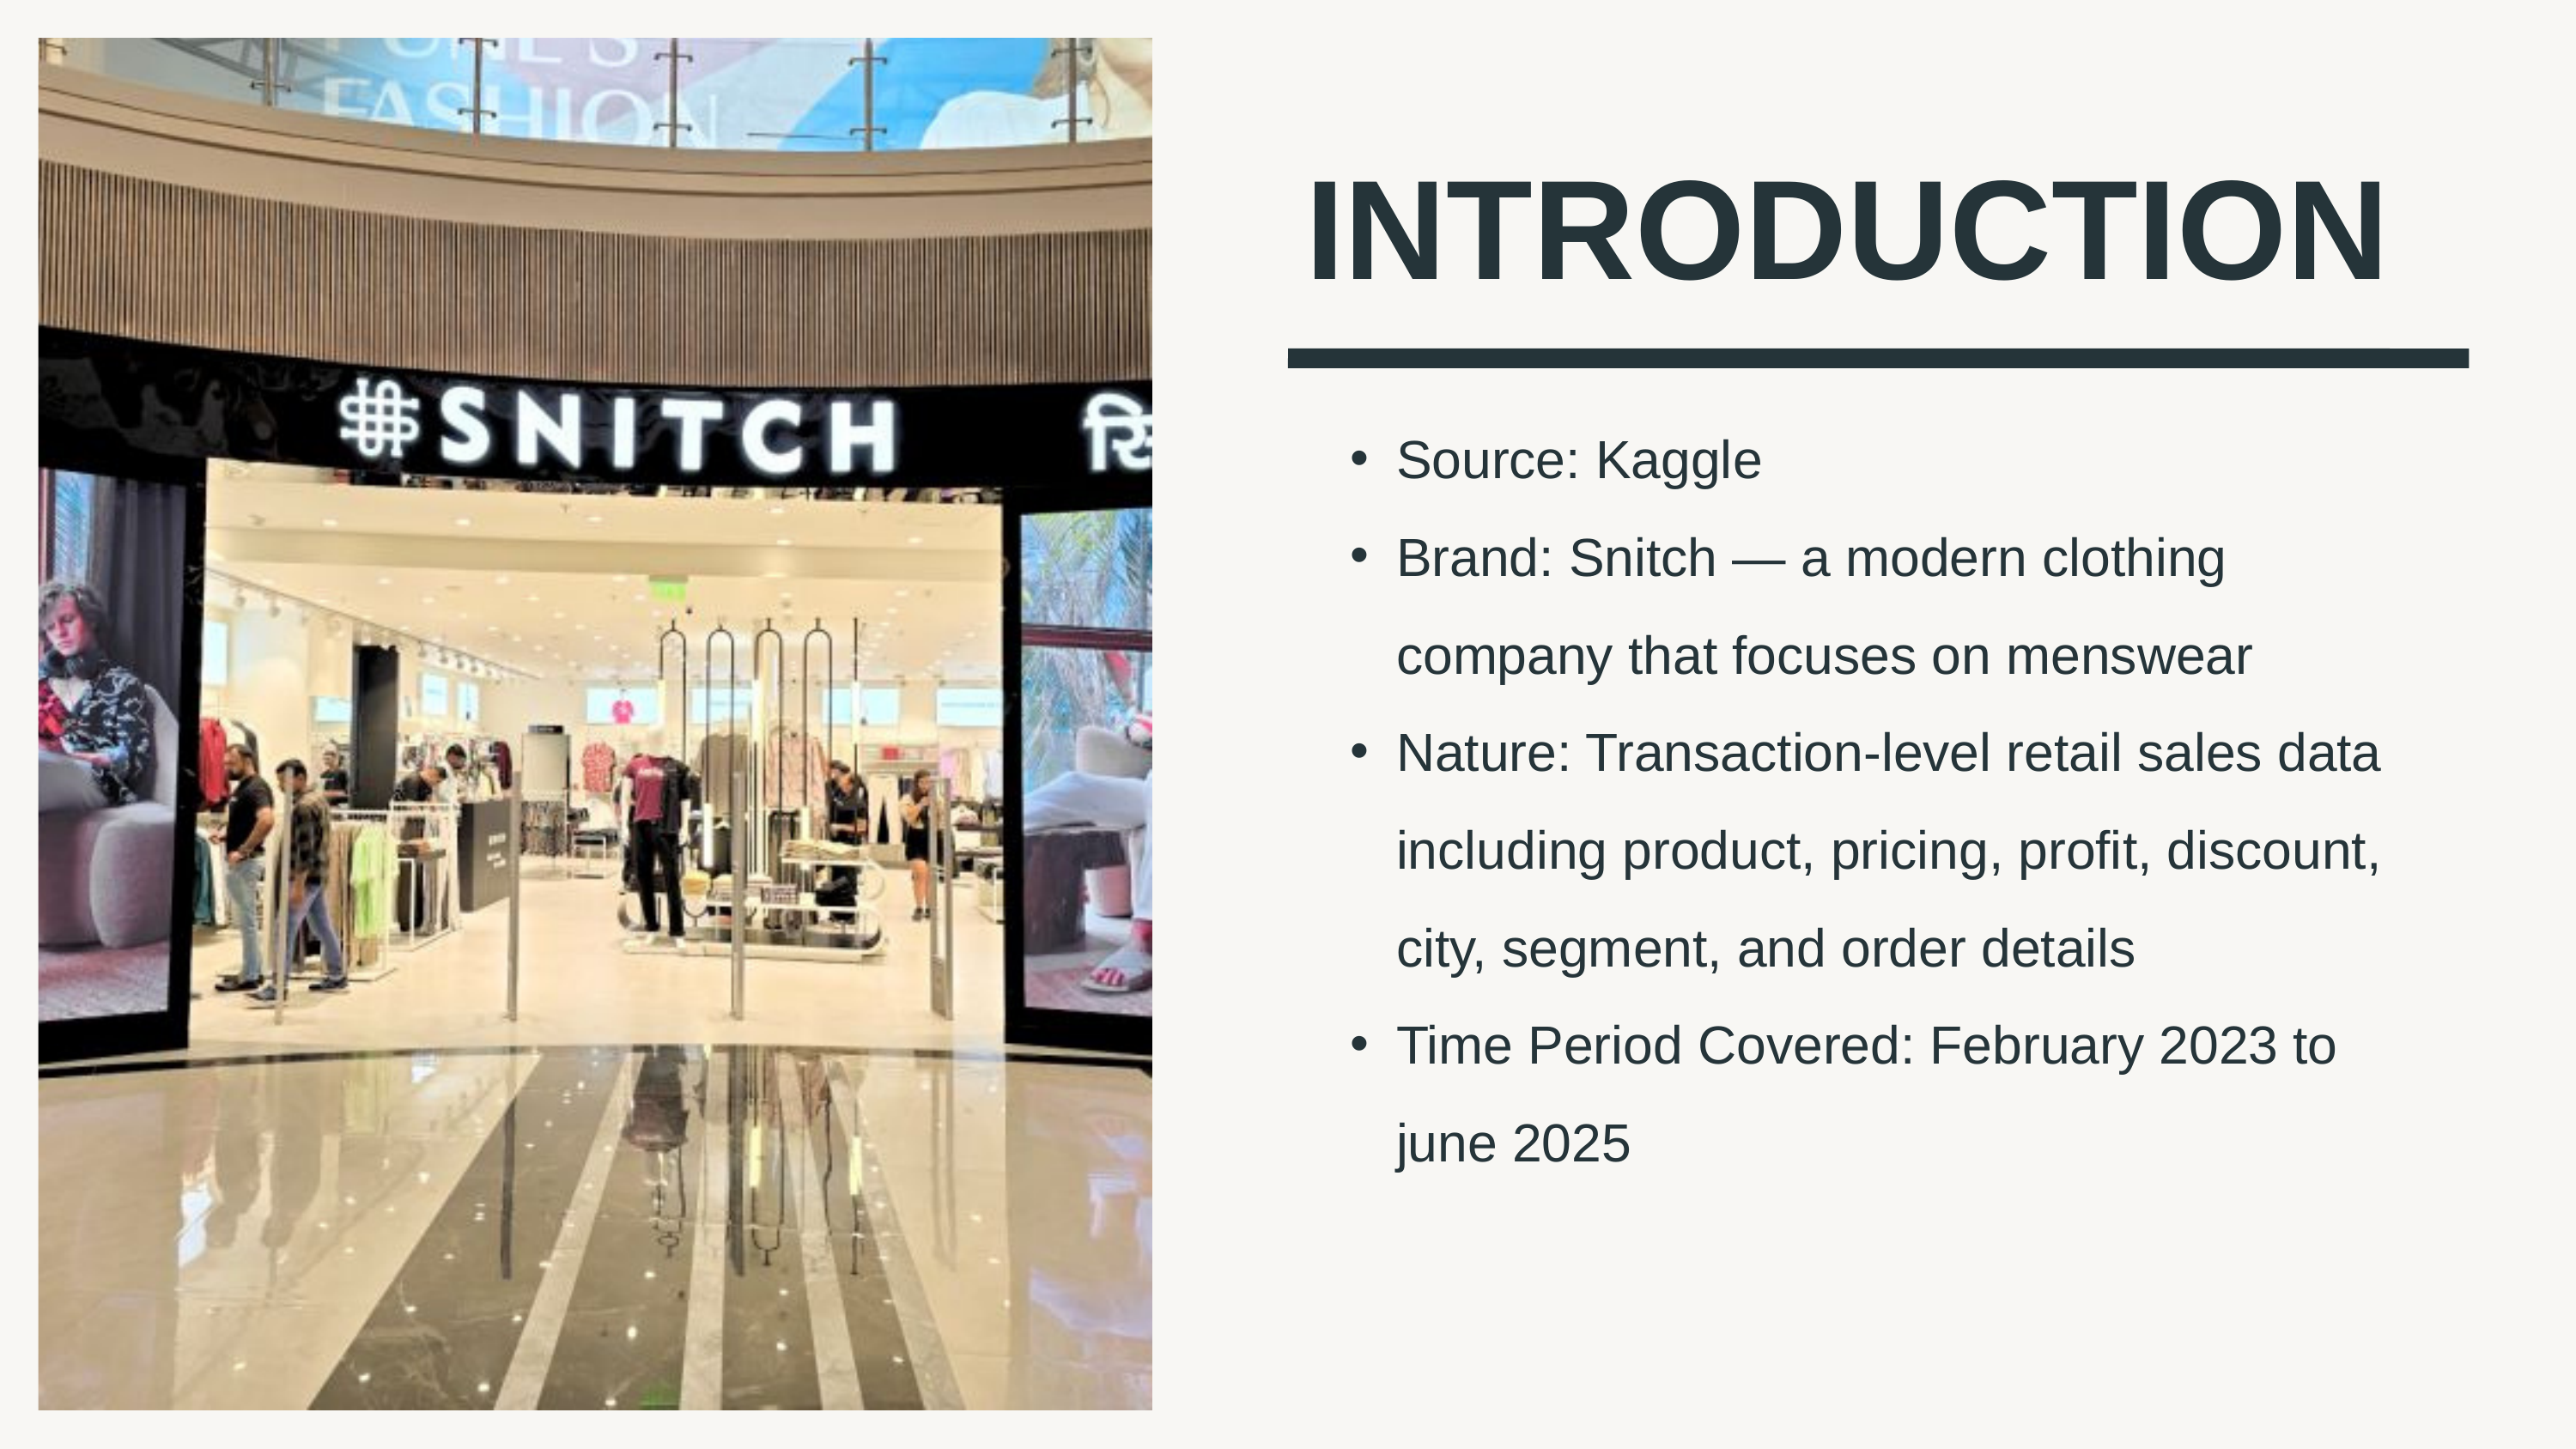

INTRODUCTION

Source: Kaggle
Brand: Snitch — a modern clothing company that focuses on menswear
Nature: Transaction-level retail sales data including product, pricing, profit, discount, city, segment, and order details
Time Period Covered: February 2023 to  june 2025